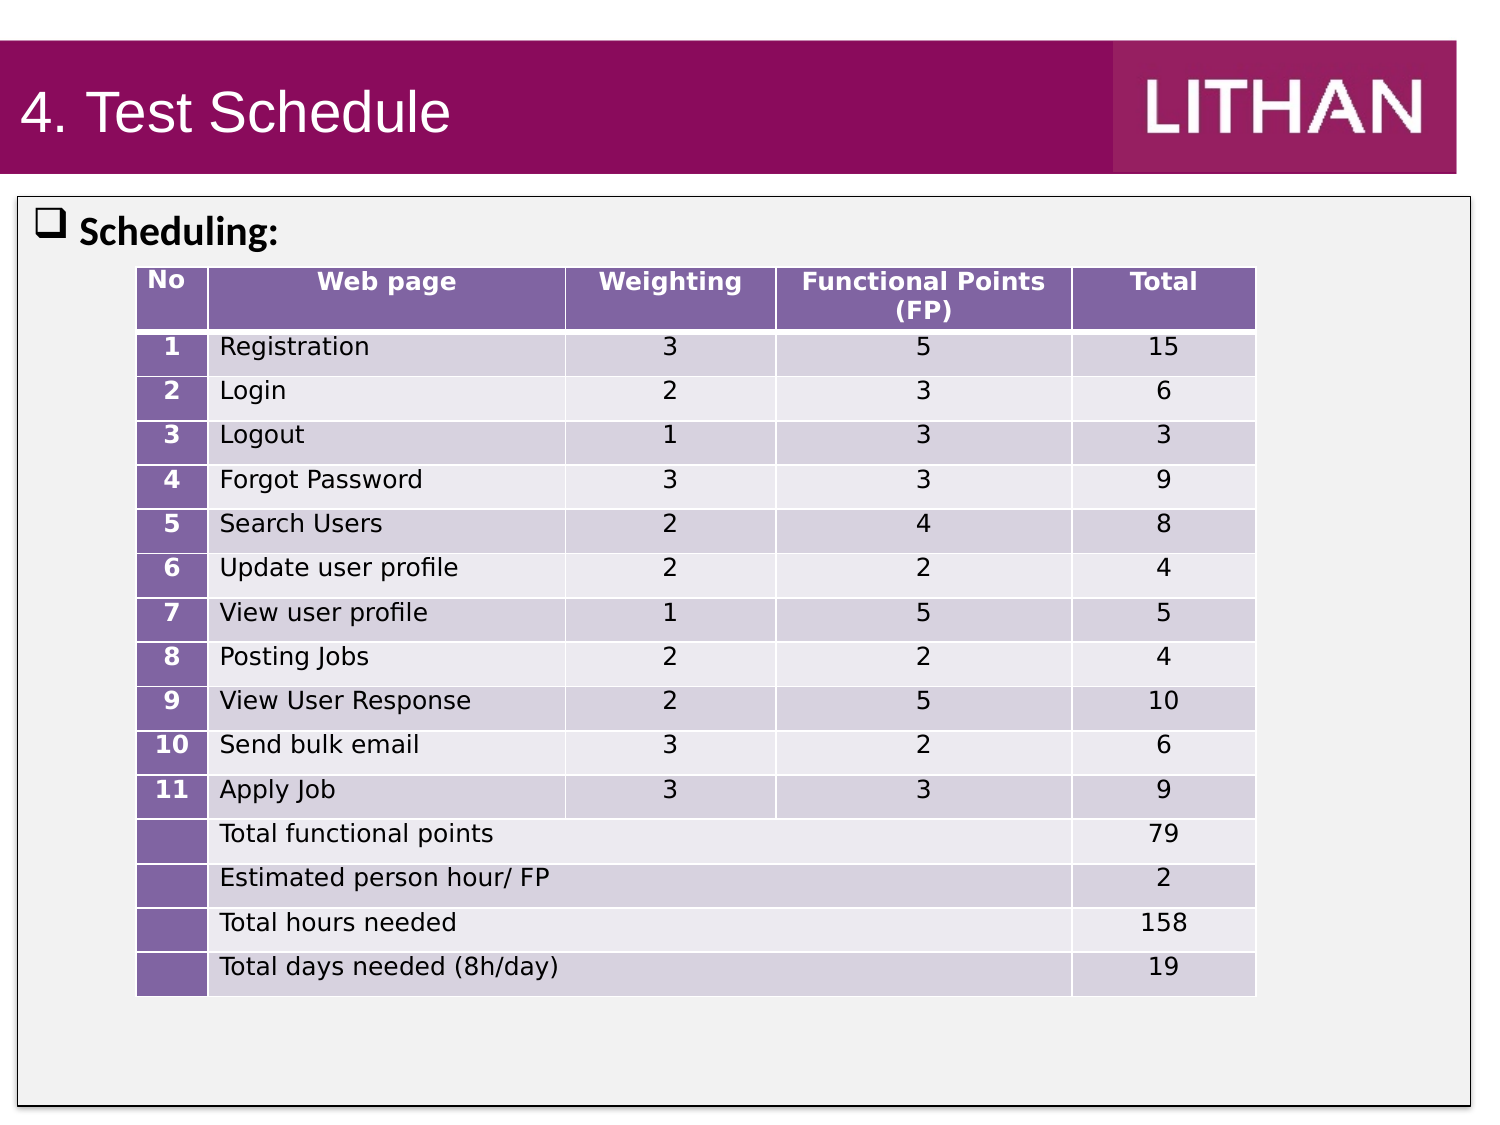

4. Test Schedule
Scheduling:

| No | Web page | Weighting | Functional Points (FP) | Total |
| --- | --- | --- | --- | --- |
| 1 | Registration | 3 | 5 | 15 |
| 2 | Login | 2 | 3 | 6 |
| 3 | Logout | 1 | 3 | 3 |
| 4 | Forgot Password | 3 | 3 | 9 |
| 5 | Search Users | 2 | 4 | 8 |
| 6 | Update user profile | 2 | 2 | 4 |
| 7 | View user profile | 1 | 5 | 5 |
| 8 | Posting Jobs | 2 | 2 | 4 |
| 9 | View User Response | 2 | 5 | 10 |
| 10 | Send bulk email | 3 | 2 | 6 |
| 11 | Apply Job | 3 | 3 | 9 |
|  | Total functional points |  |  | 79 |
|  | Estimated person hour/ FP |  |  | 2 |
|  | Total hours needed |  |  | 158 |
|  | Total days needed (8h/day) |  |  | 19 |